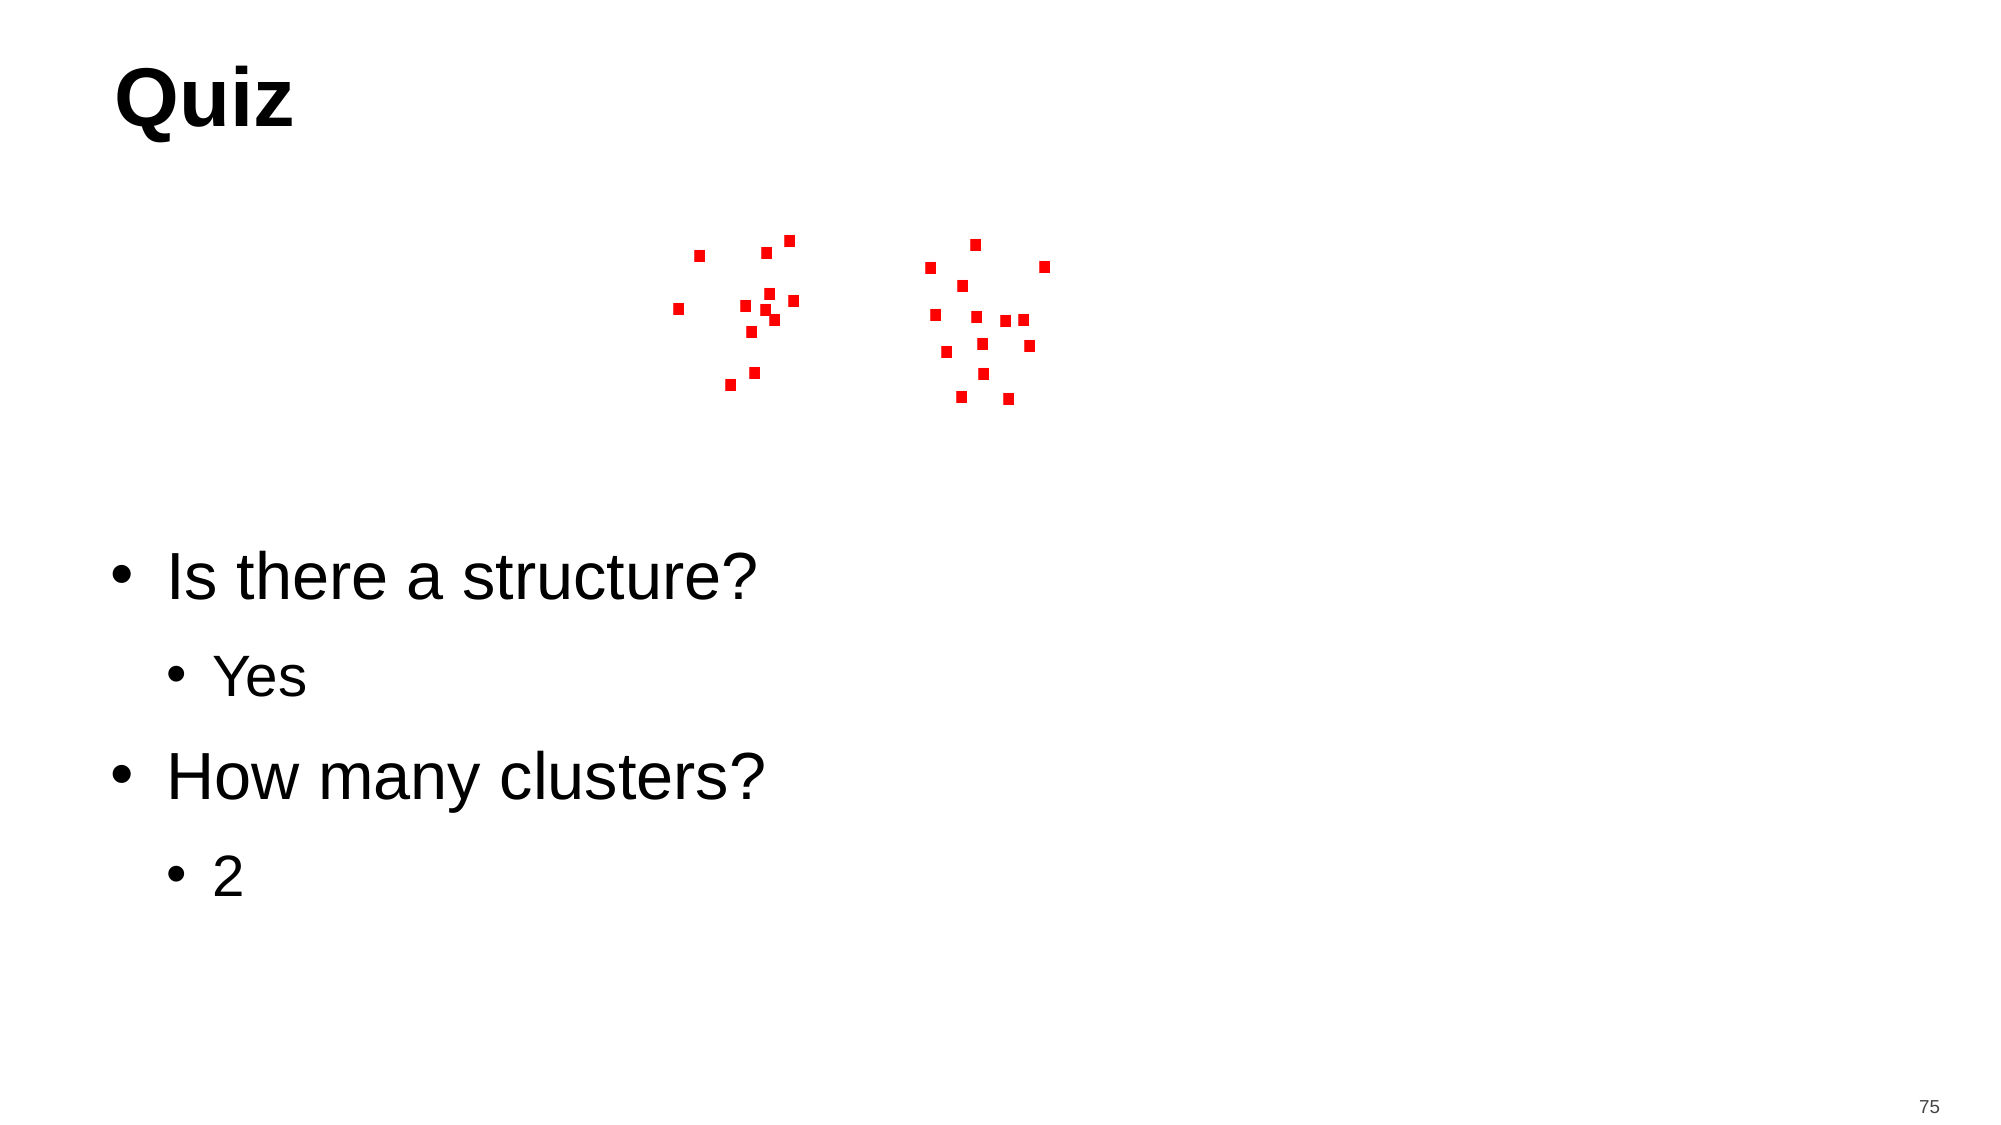

# Quiz
.
.
.
.
.
.
.
.
.
.
.
.
.
.
.
.
.
.
.
.
.
.
.
.
.
.
Is there a structure?
Yes
How many clusters?
2
75